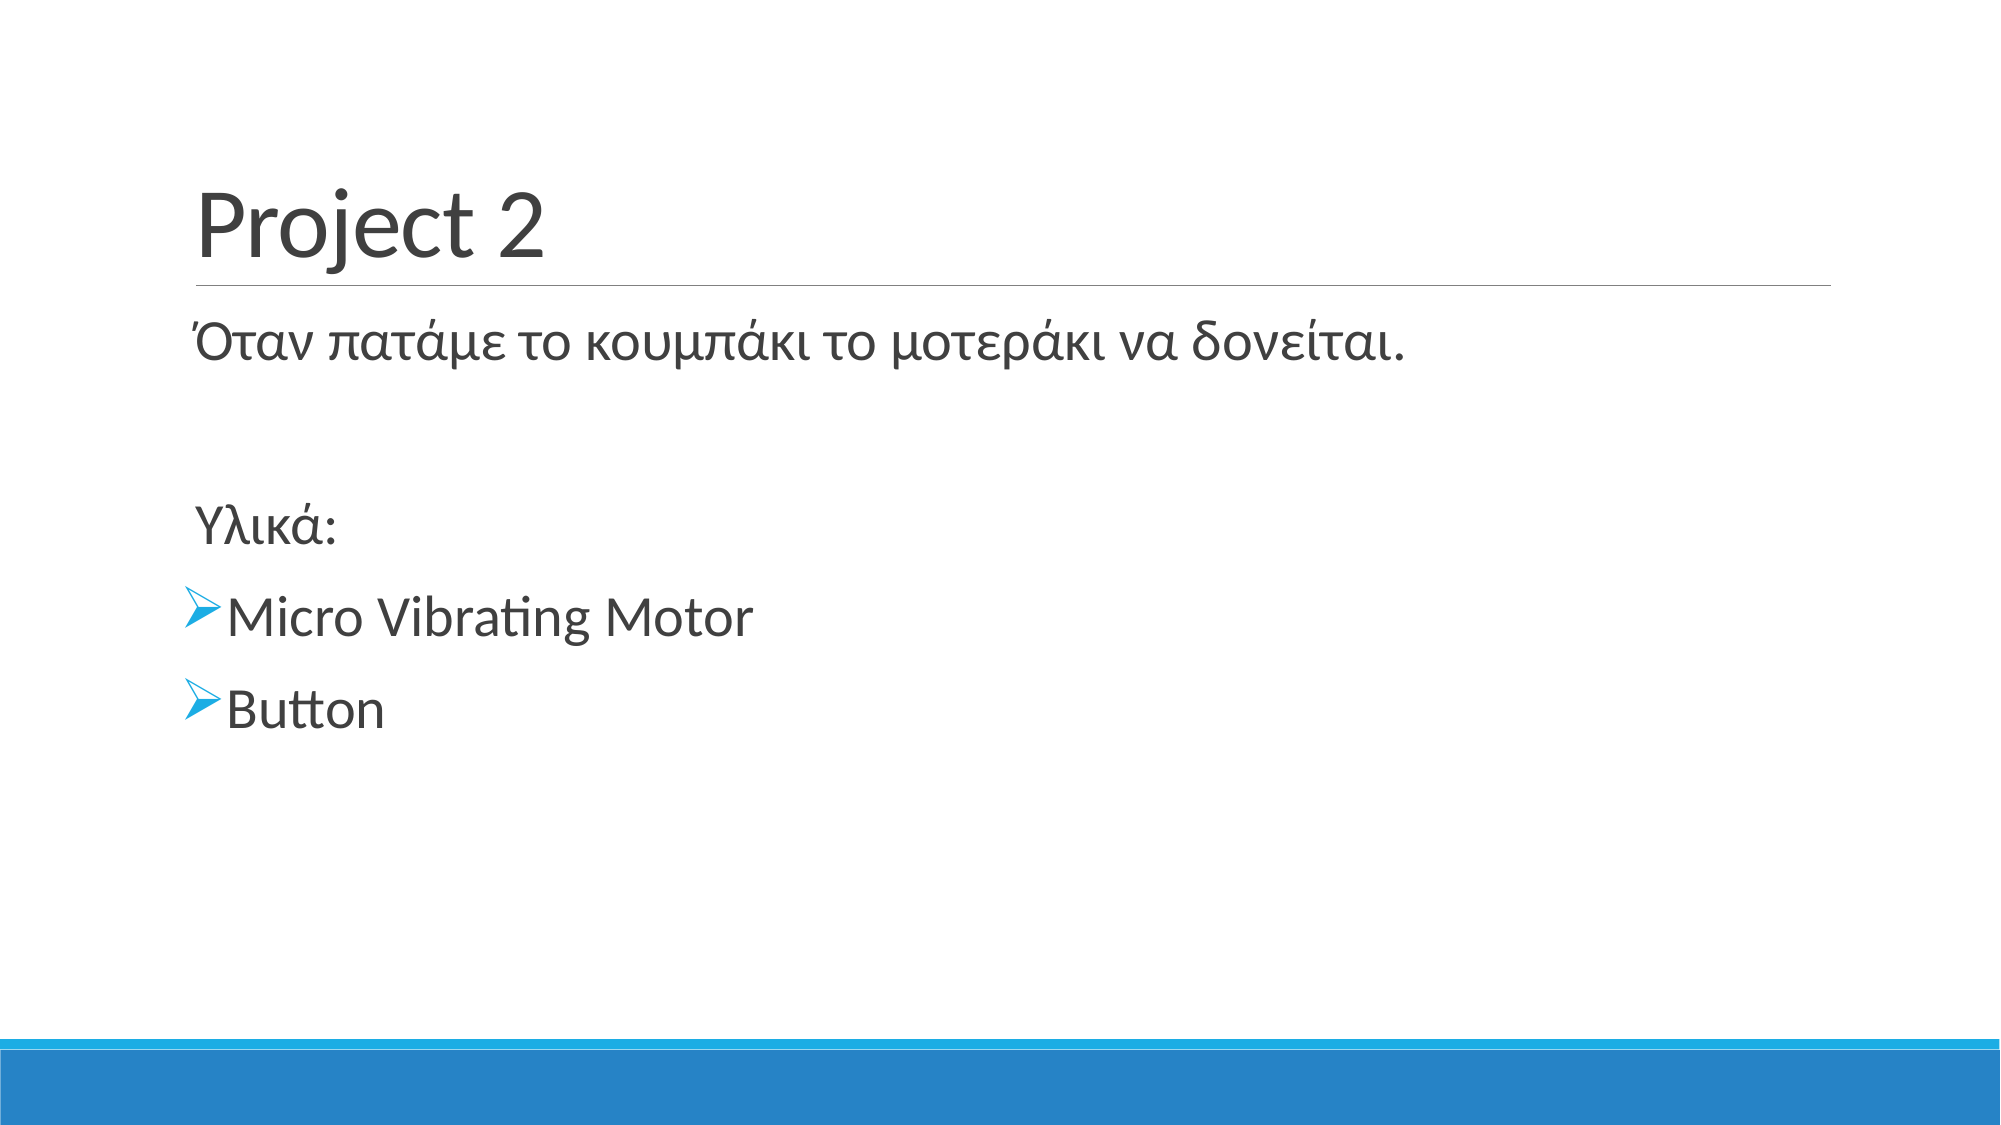

# Project 2
Όταν πατάμε το κουμπάκι το μοτεράκι να δονείται.

Υλικά:
Micro Vibrating Motor
Button